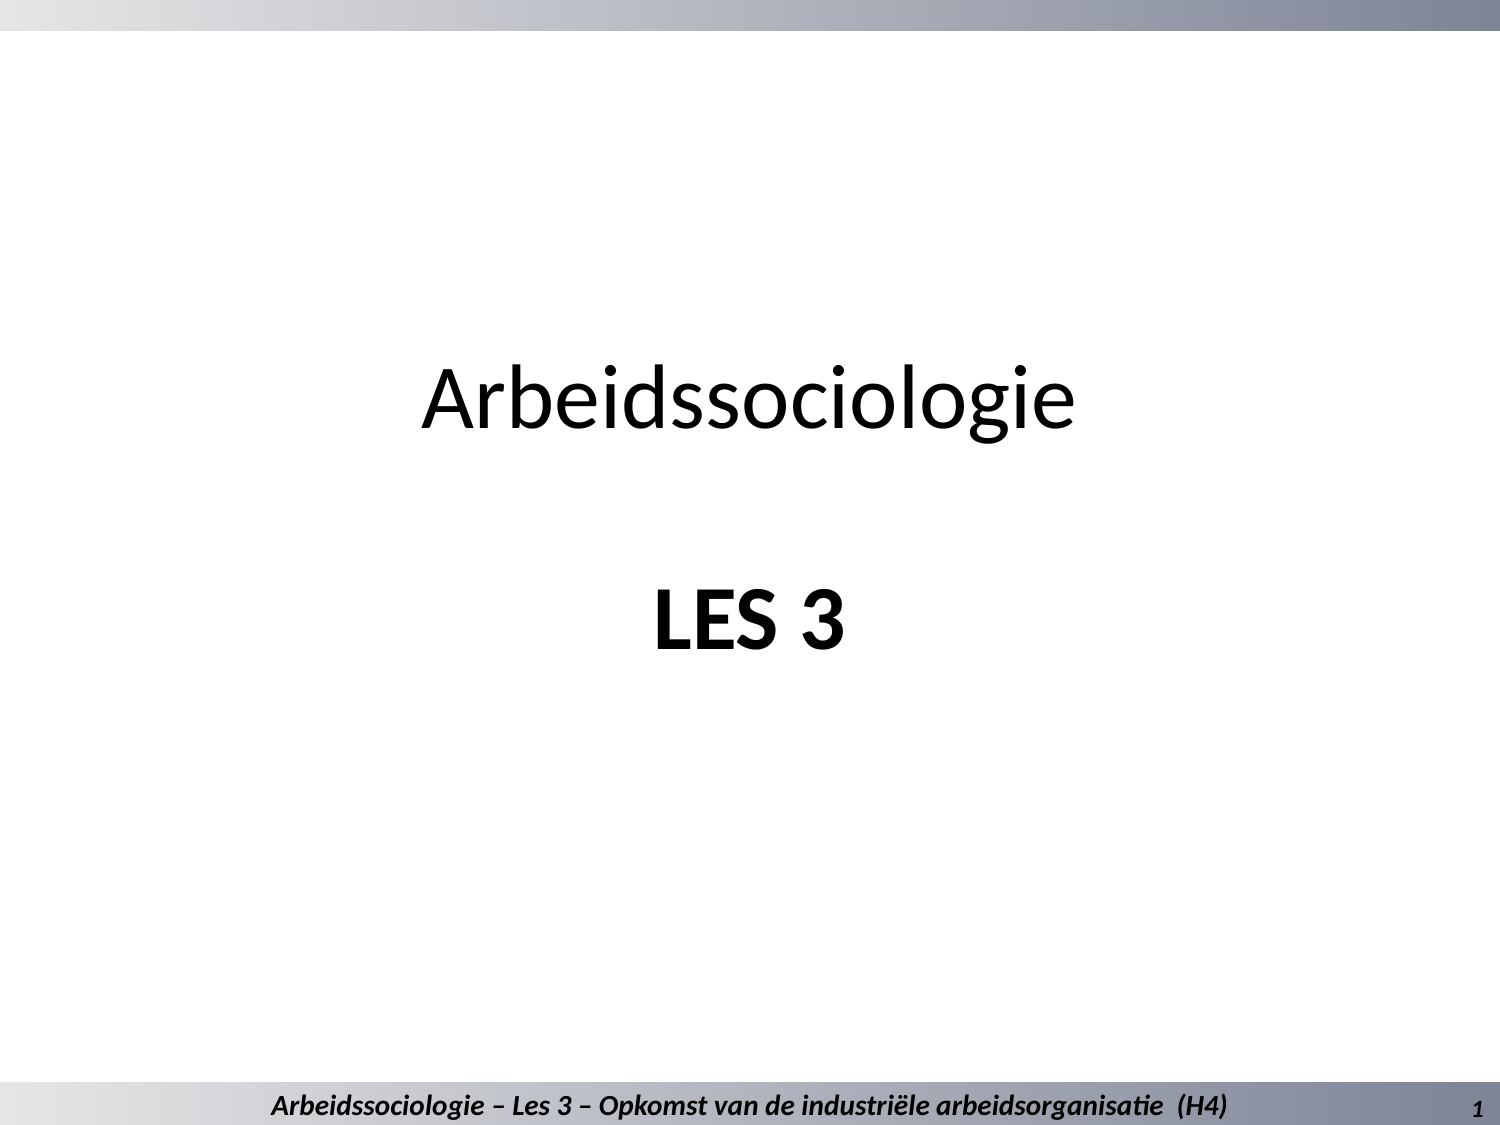

# Arbeidssociologie LES 3
Arbeidssociologie – Les 3 – Opkomst van de industriële arbeidsorganisatie  (H4)
1